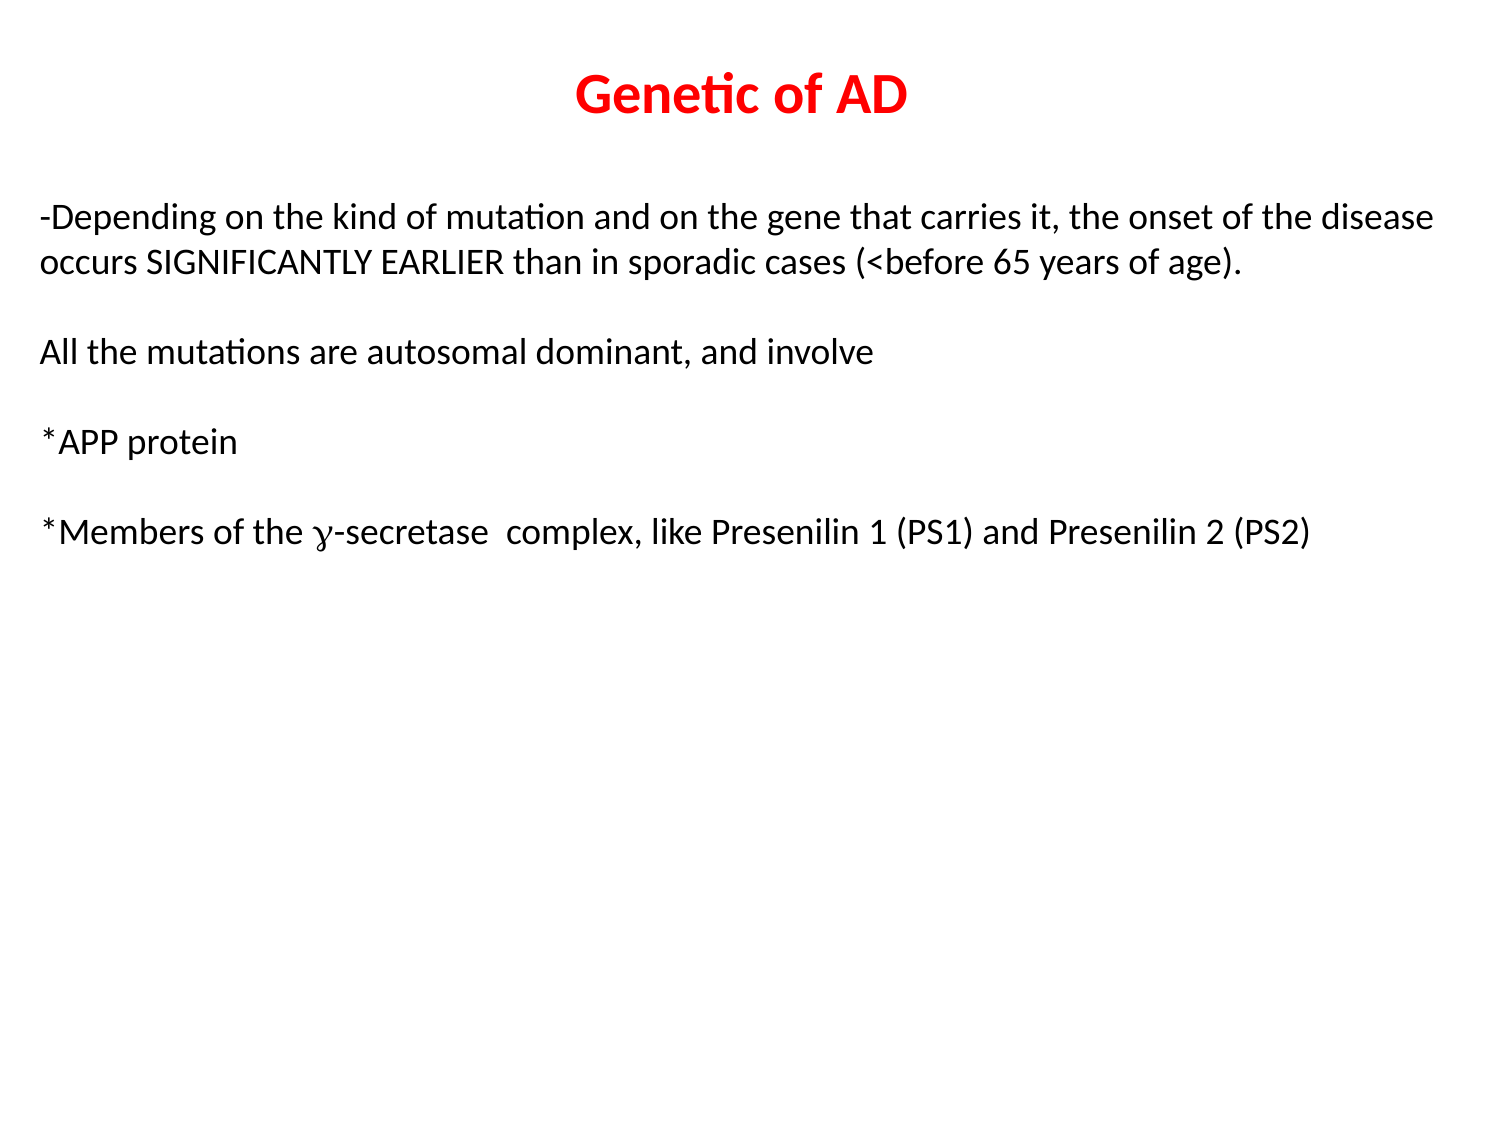

Genetic of AD
-Depending on the kind of mutation and on the gene that carries it, the onset of the disease occurs SIGNIFICANTLY EARLIER than in sporadic cases (<before 65 years of age).

All the mutations are autosomal dominant, and involve

*APP protein

*Members of the γ-secretase  complex, like Presenilin 1 (PS1) and Presenilin 2 (PS2)